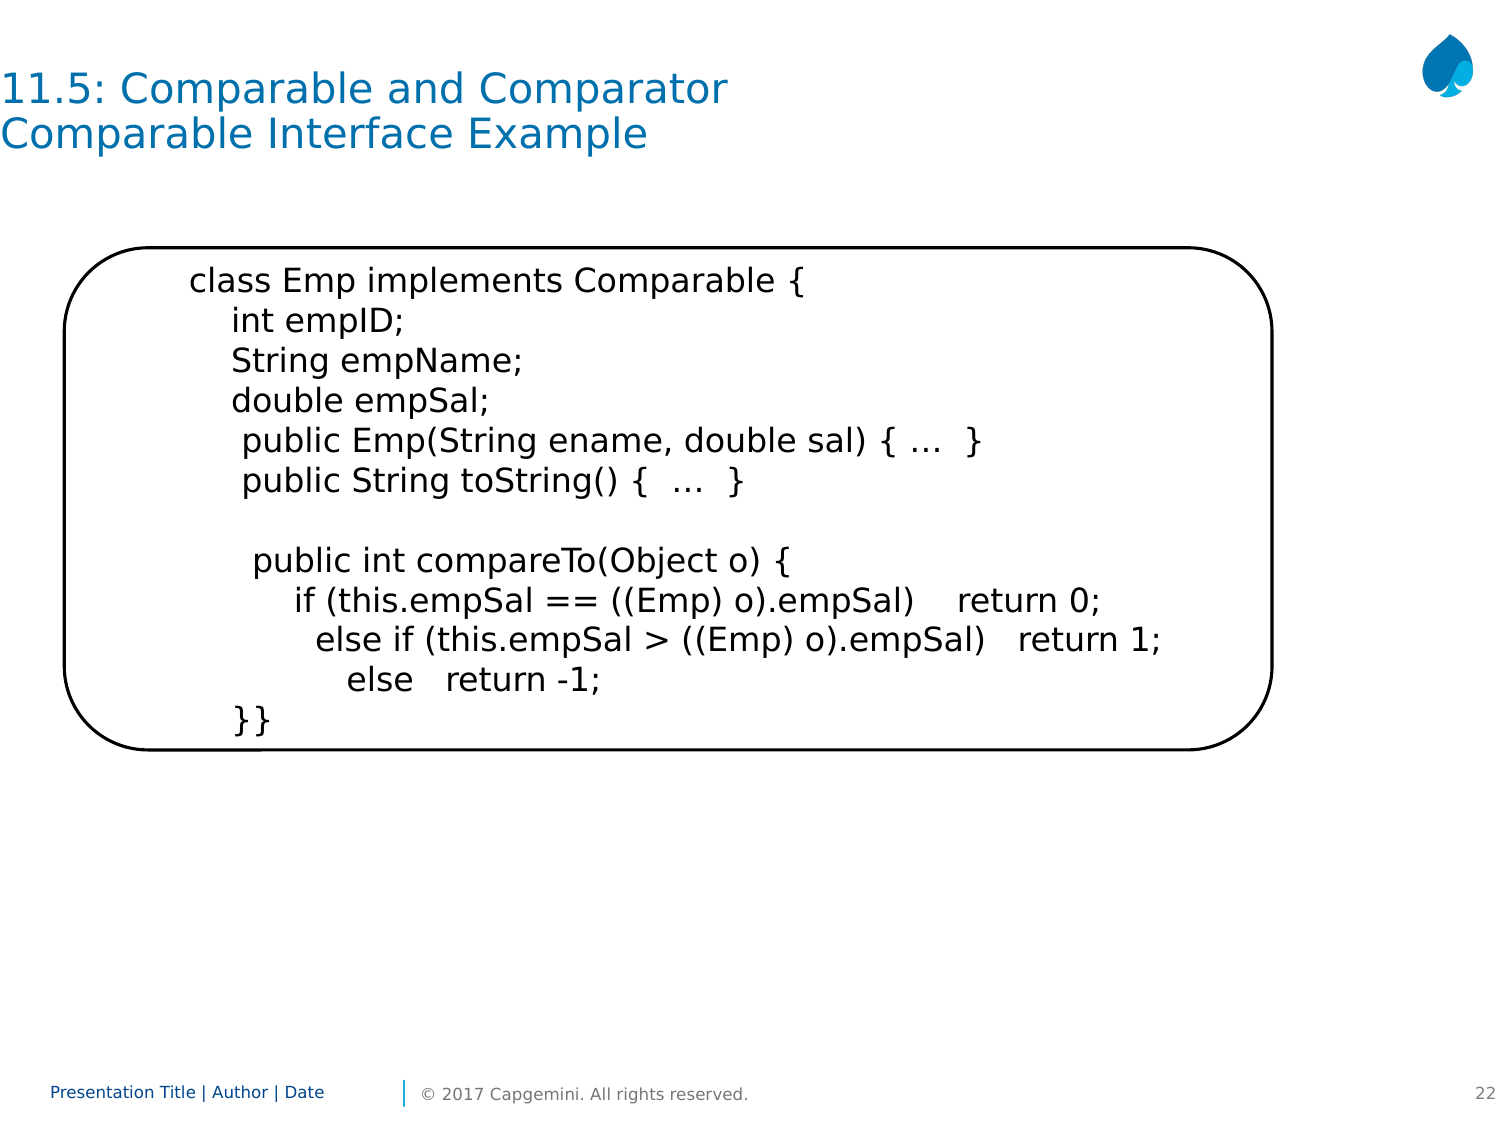

11.5: Comparable and Comparator
Comparable Interface Example
 class Emp implements Comparable {
     int empID;
     String empName;
     double empSal;
      public Emp(String ename, double sal) { …  }
      public String toString() {  …  }

       public int compareTo(Object o) {
           if (this.empSal == ((Emp) o).empSal)    return 0;
             else if (this.empSal > ((Emp) o).empSal)   return 1;
                else   return -1;
     }}